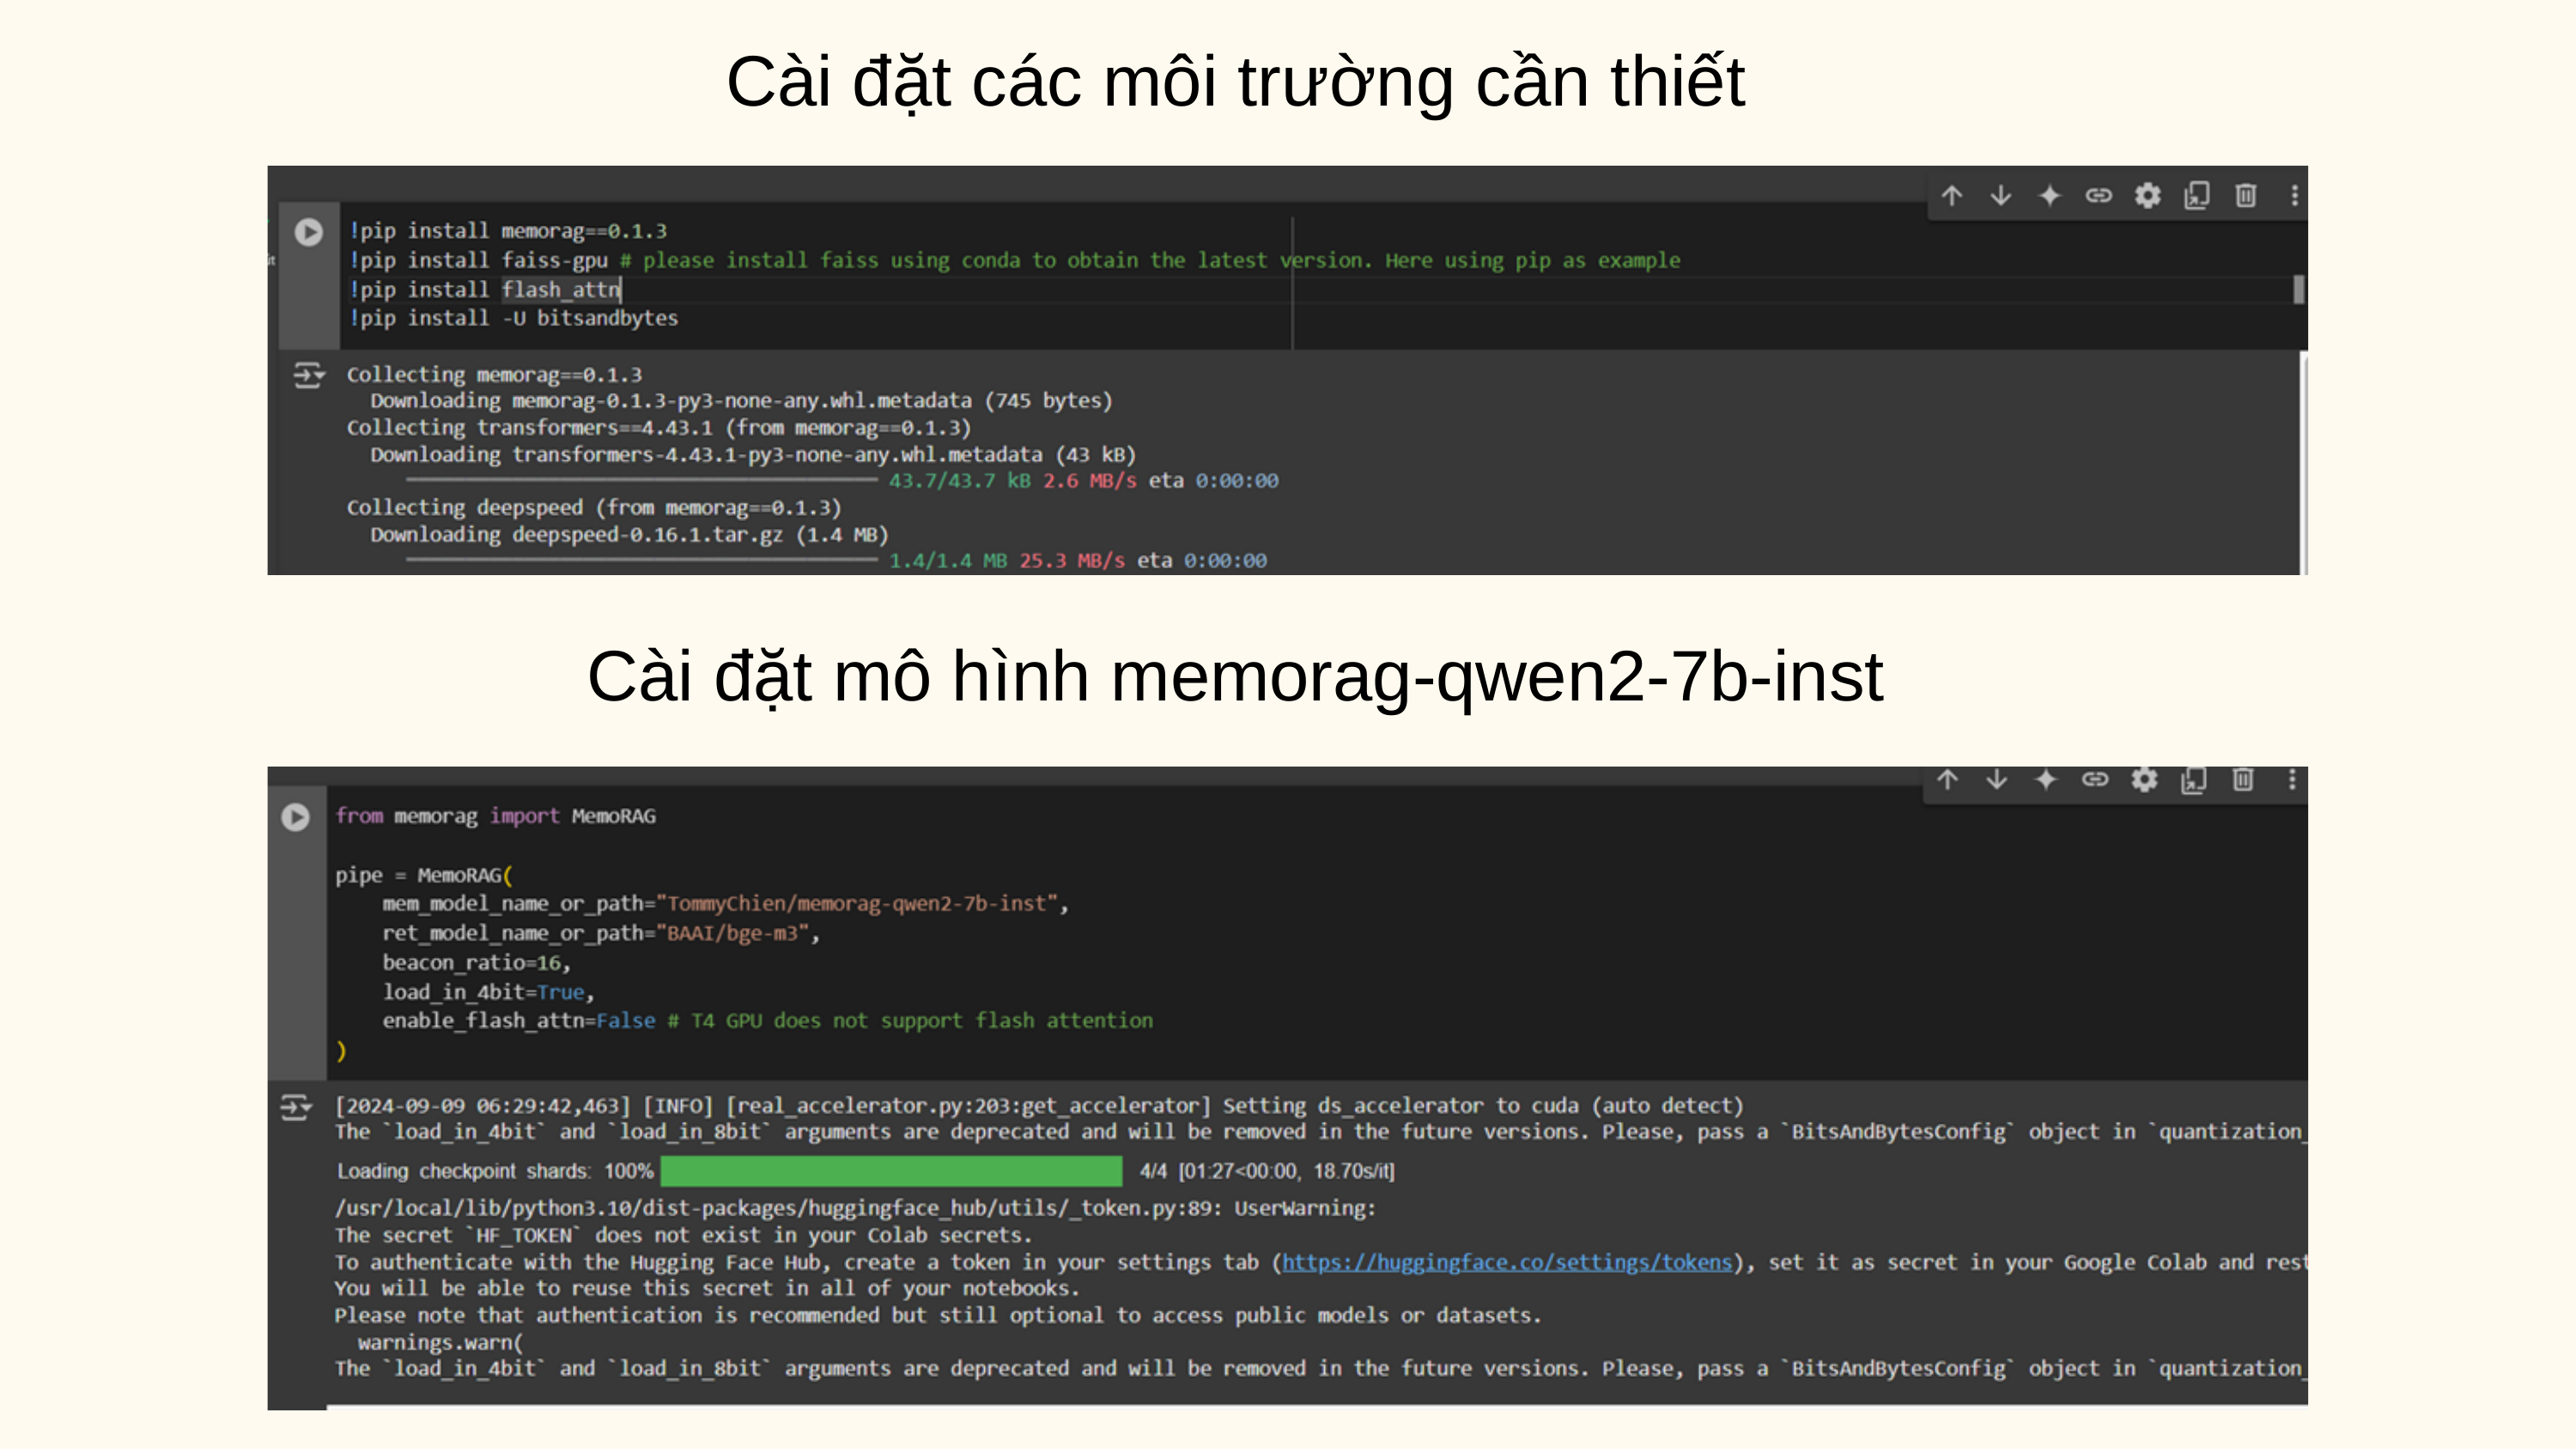

Cài đặt các môi trường cần thiết

Cài đặt mô hình memorag-qwen2-7b-inst